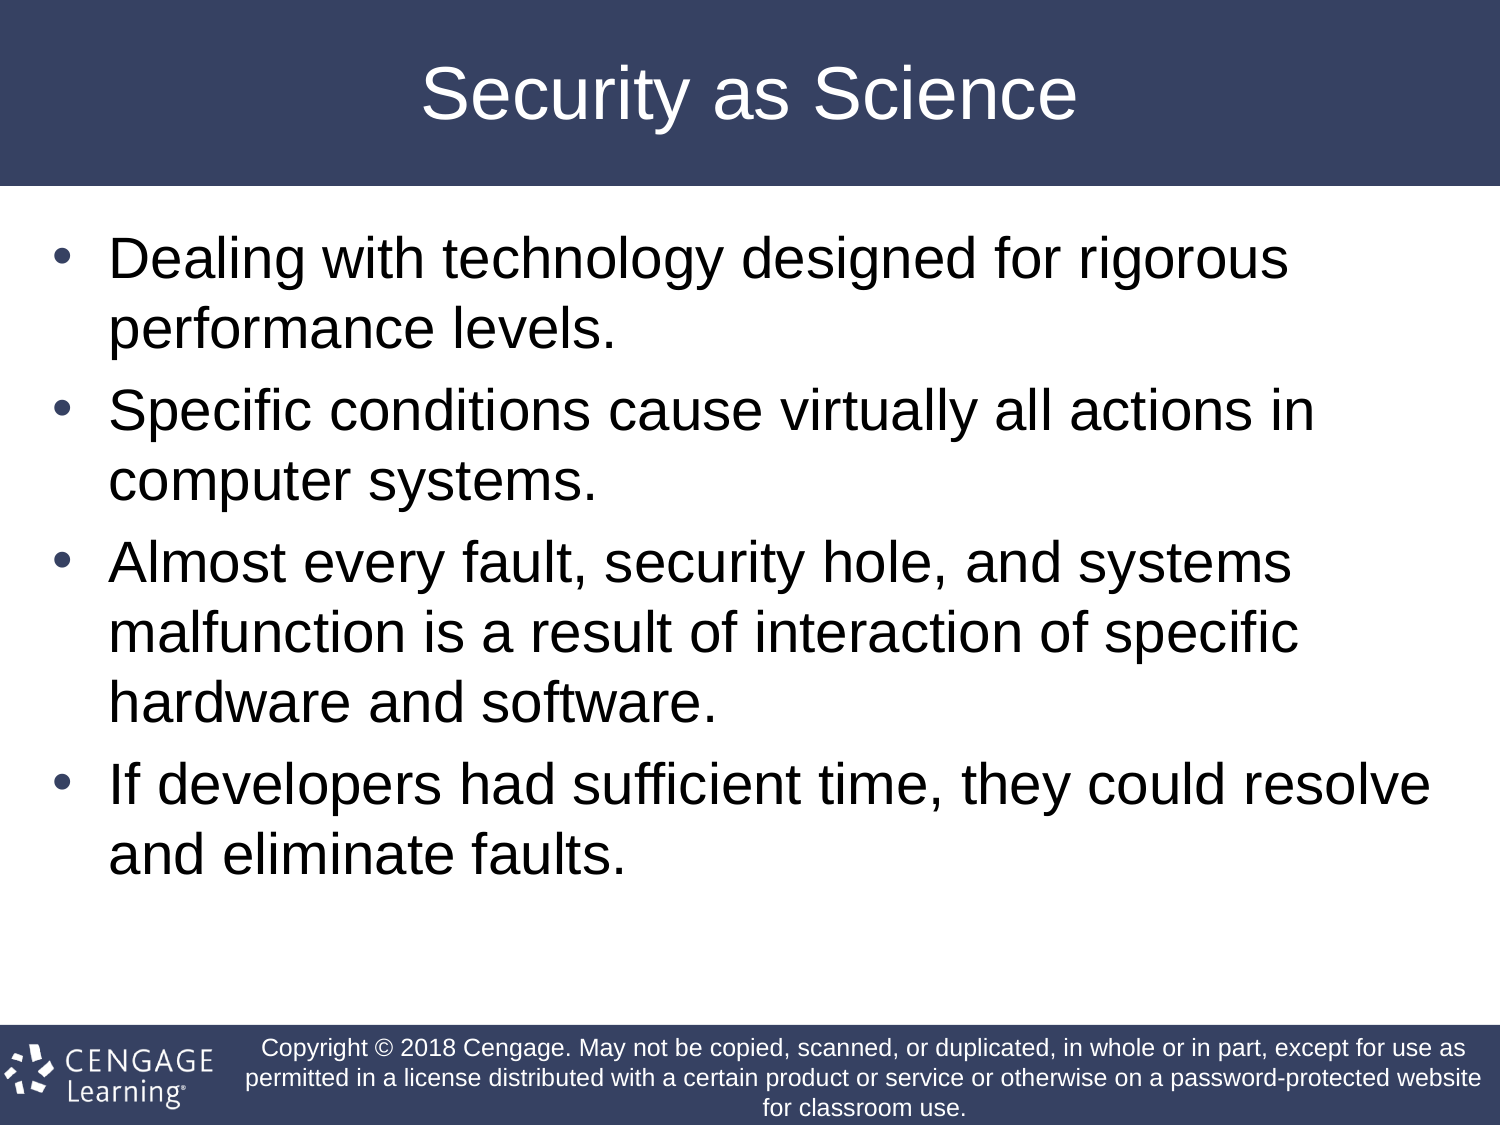

# Security as Science
Dealing with technology designed for rigorous performance levels.
Specific conditions cause virtually all actions in computer systems.
Almost every fault, security hole, and systems malfunction is a result of interaction of specific hardware and software.
If developers had sufficient time, they could resolve and eliminate faults.